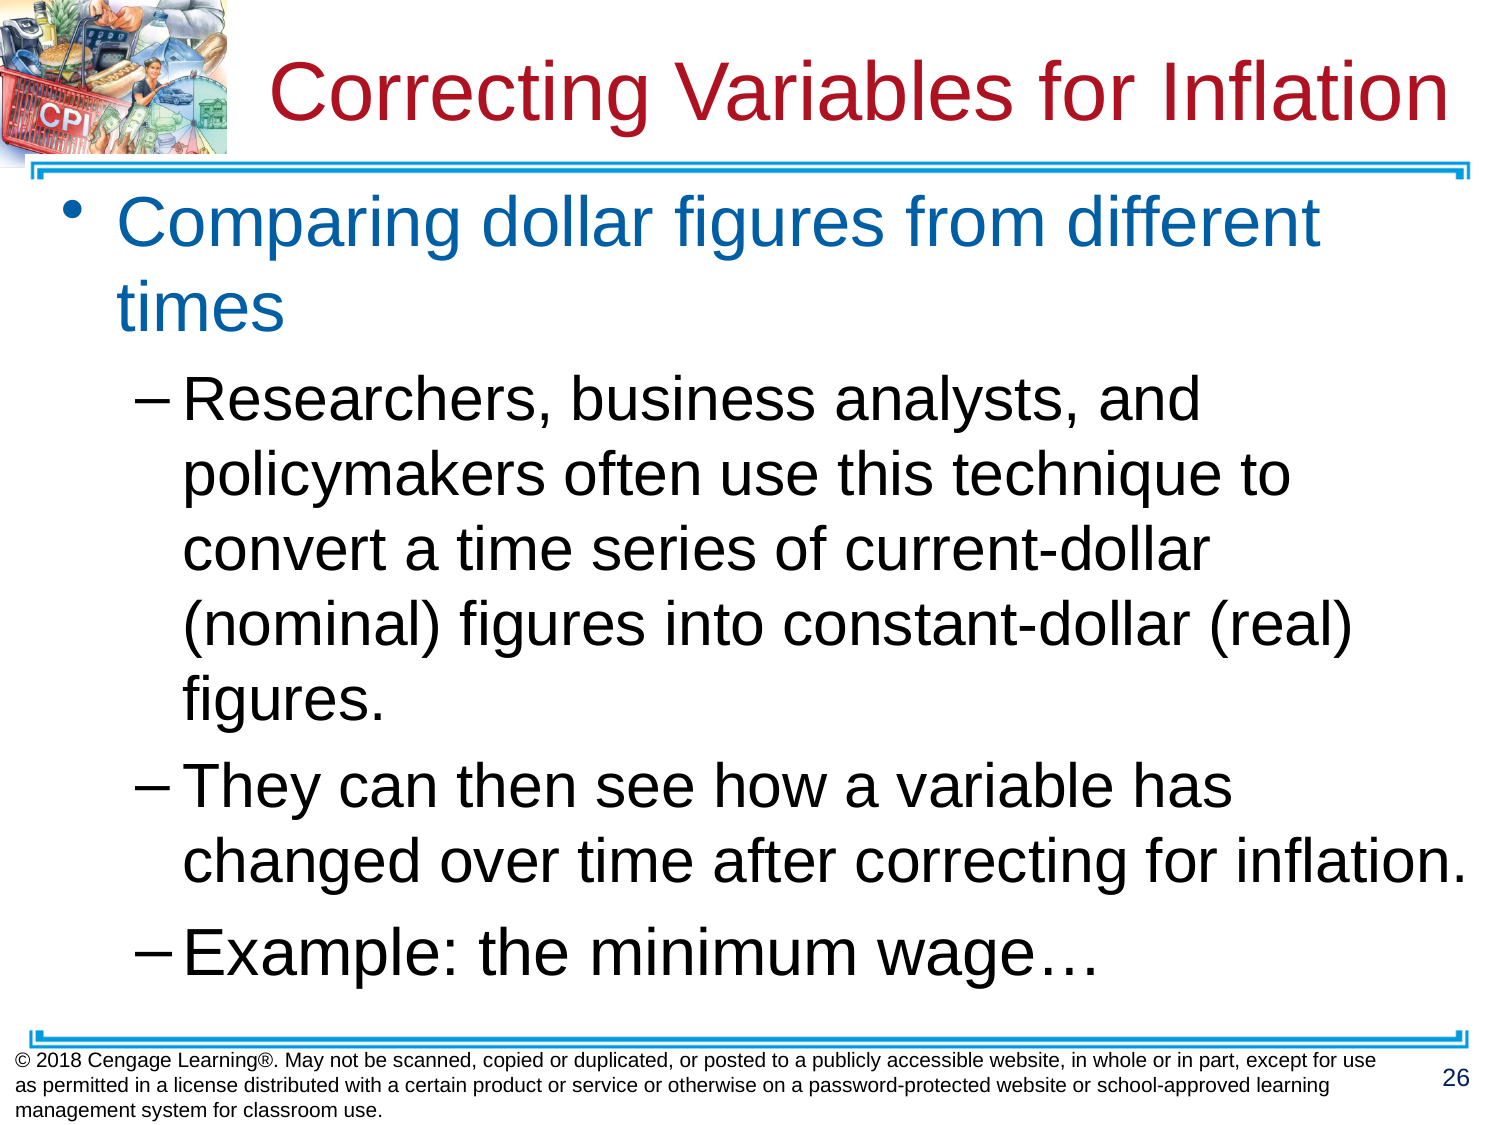

# Correcting Variables for Inflation
Comparing dollar figures from different times
Researchers, business analysts, and policymakers often use this technique to convert a time series of current-dollar (nominal) figures into constant-dollar (real) figures.
They can then see how a variable has changed over time after correcting for inflation.
Example: the minimum wage…
© 2018 Cengage Learning®. May not be scanned, copied or duplicated, or posted to a publicly accessible website, in whole or in part, except for use as permitted in a license distributed with a certain product or service or otherwise on a password-protected website or school-approved learning management system for classroom use.
26